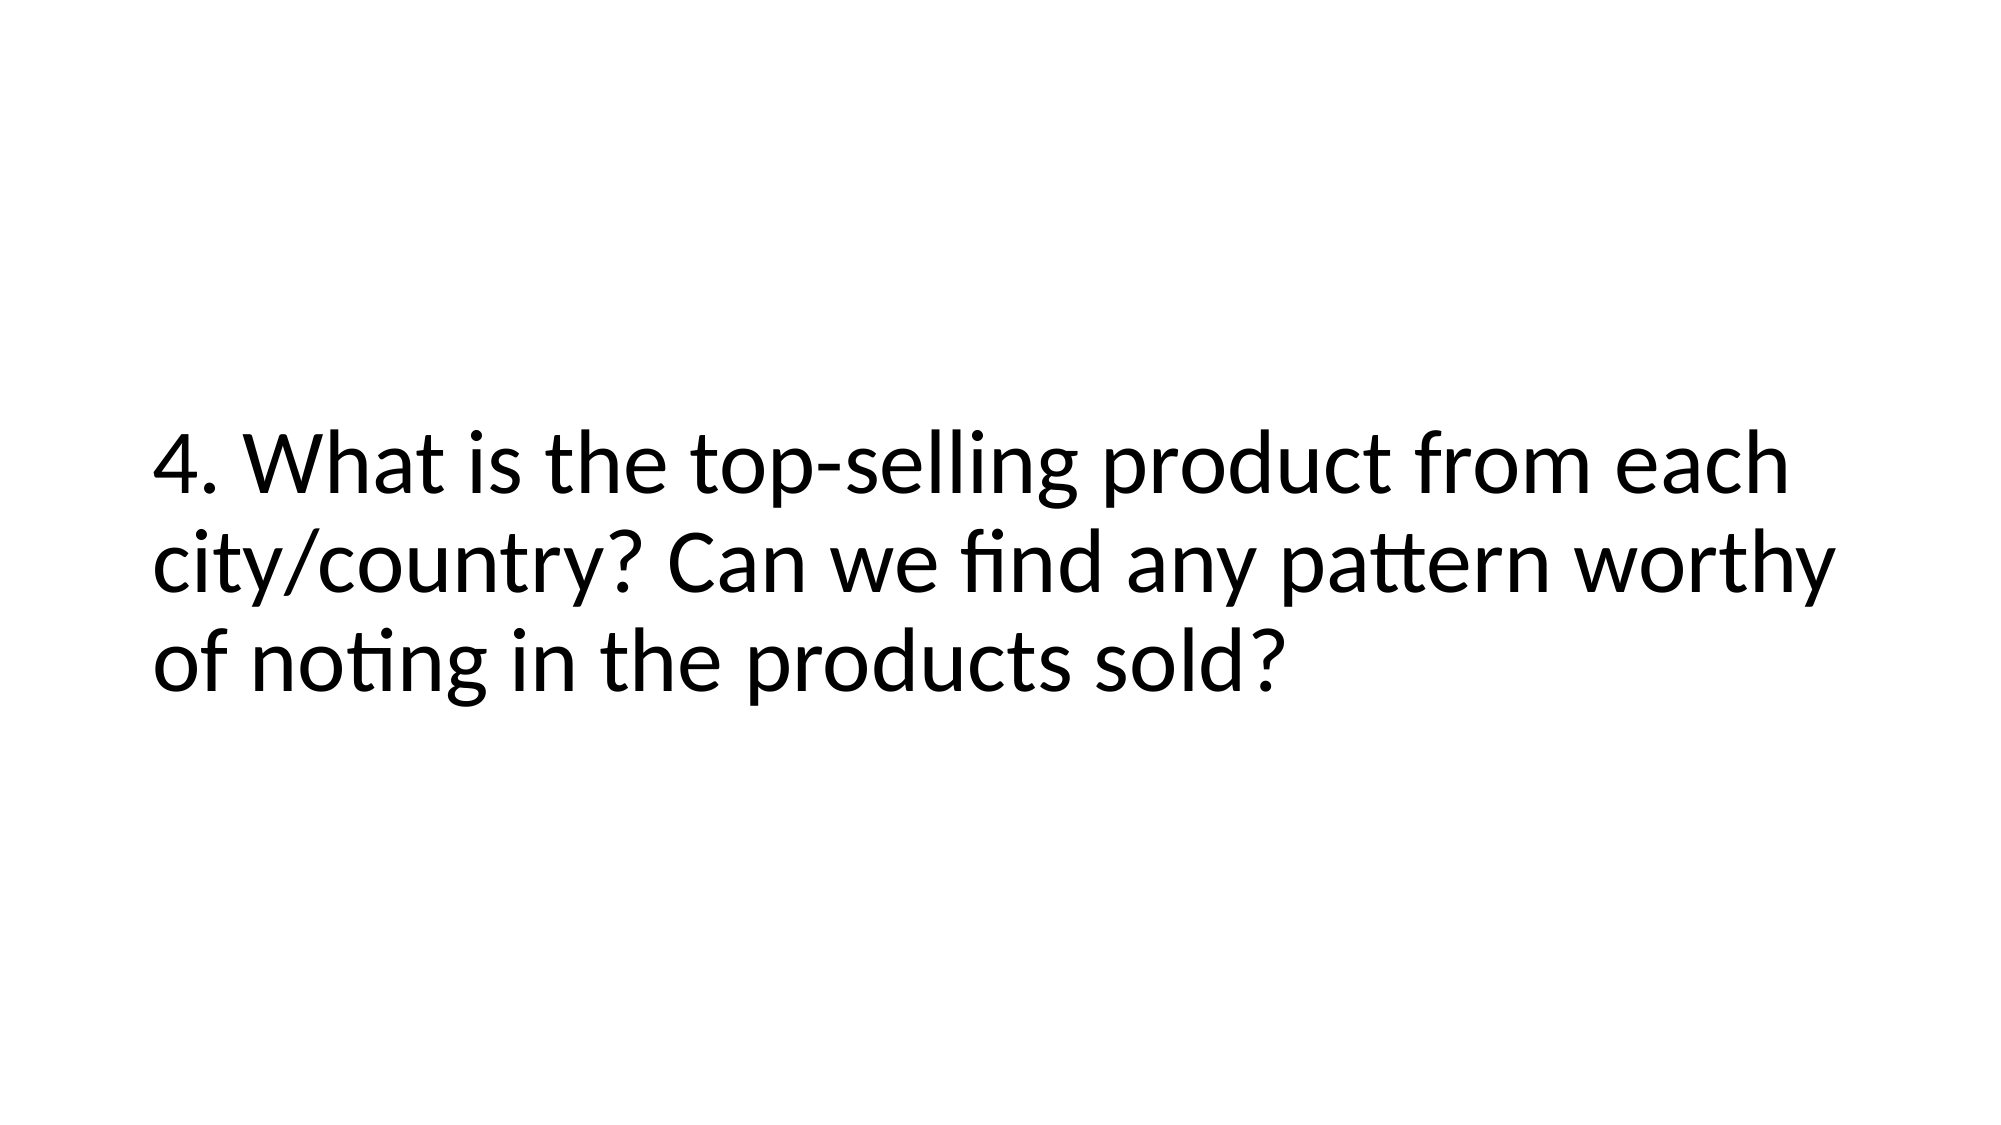

# 4. What is the top-selling product from each city/country? Can we find any pattern worthy of noting in the products sold?